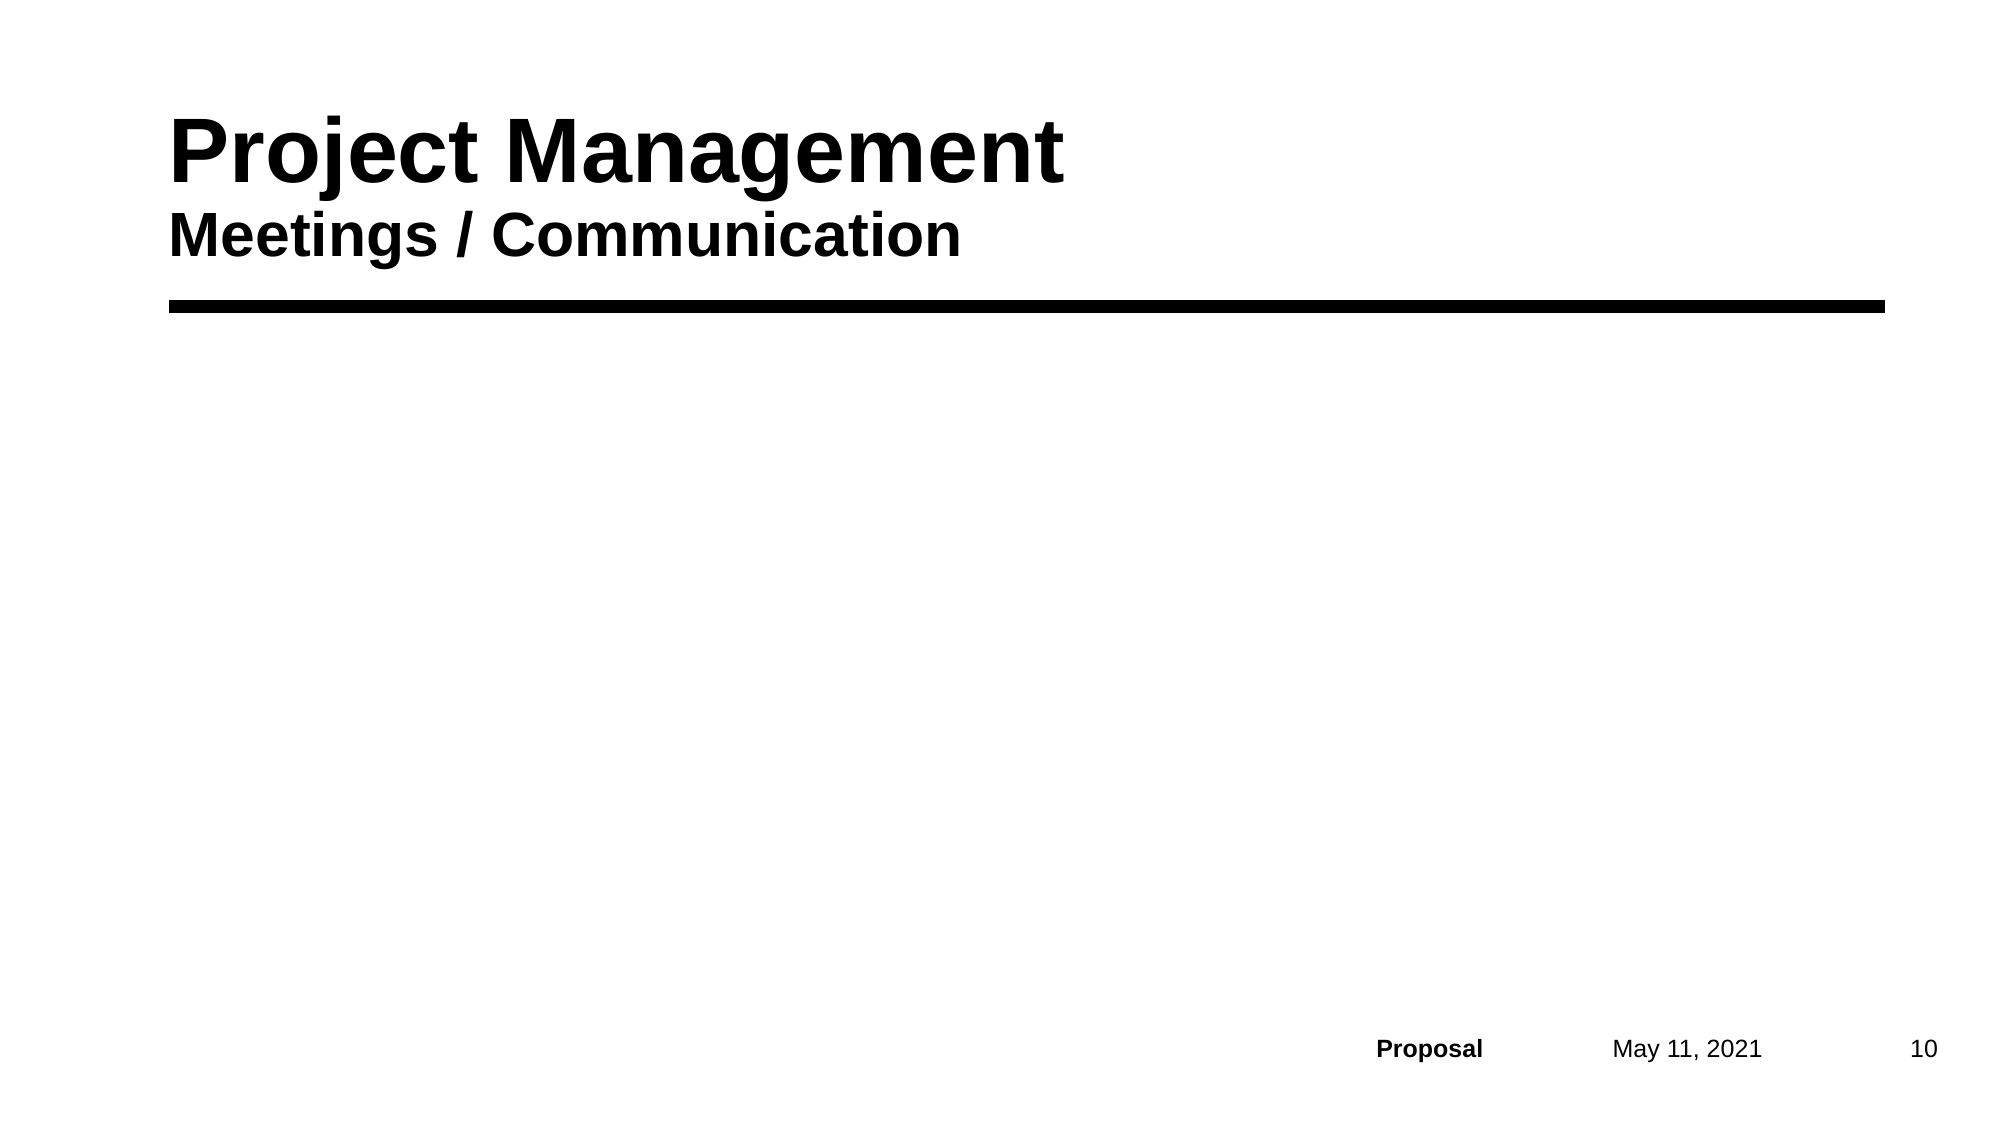

# Project Management Meetings / Communication

May 11, 2021
10
Proposal